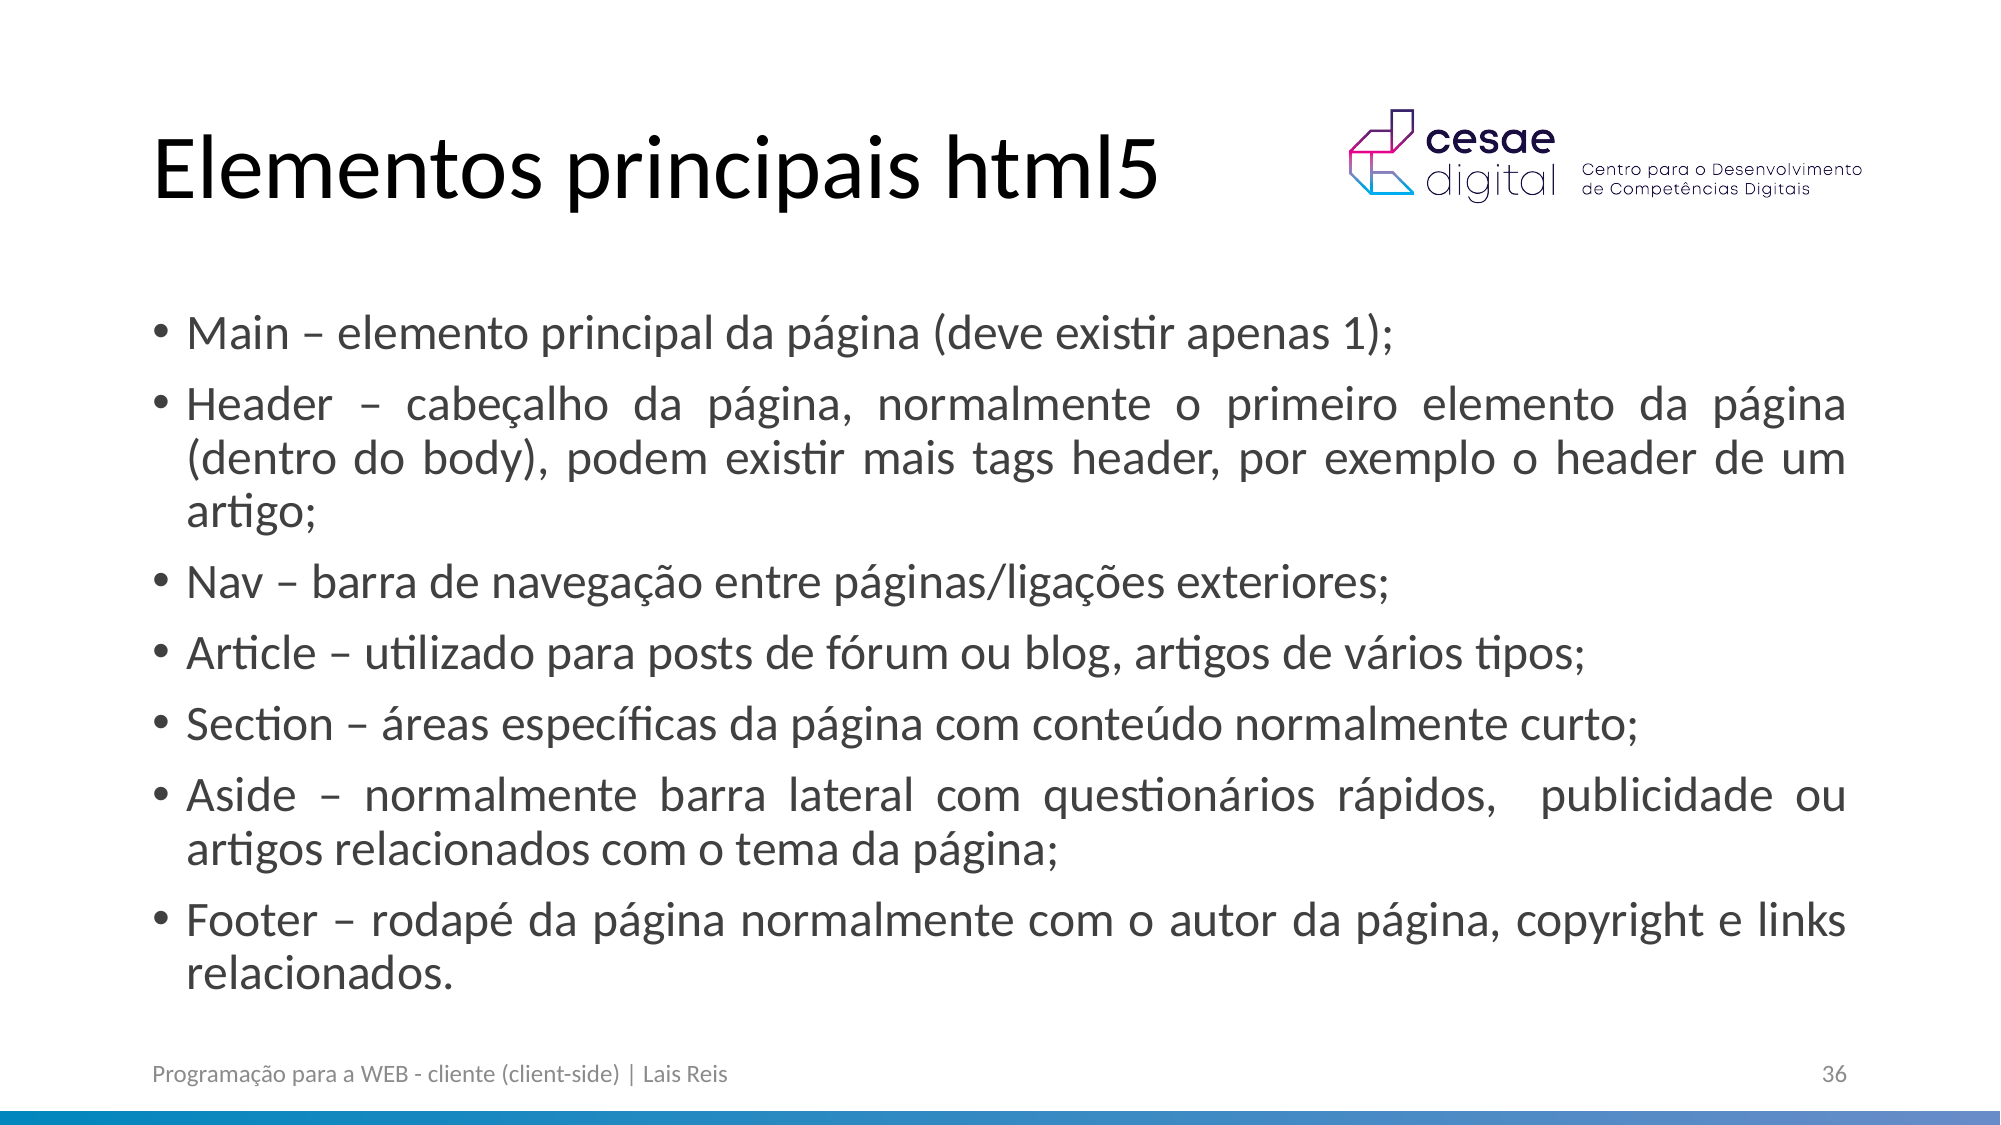

# Elementos principais html5
Main – elemento principal da página (deve existir apenas 1);
Header – cabeçalho da página, normalmente o primeiro elemento da página (dentro do body), podem existir mais tags header, por exemplo o header de um artigo;
Nav – barra de navegação entre páginas/ligações exteriores;
Article – utilizado para posts de fórum ou blog, artigos de vários tipos;
Section – áreas específicas da página com conteúdo normalmente curto;
Aside – normalmente barra lateral com questionários rápidos,  publicidade ou artigos relacionados com o tema da página;
Footer – rodapé da página normalmente com o autor da página, copyright e links relacionados.
Programação para a WEB - cliente (client-side) | Lais Reis
36